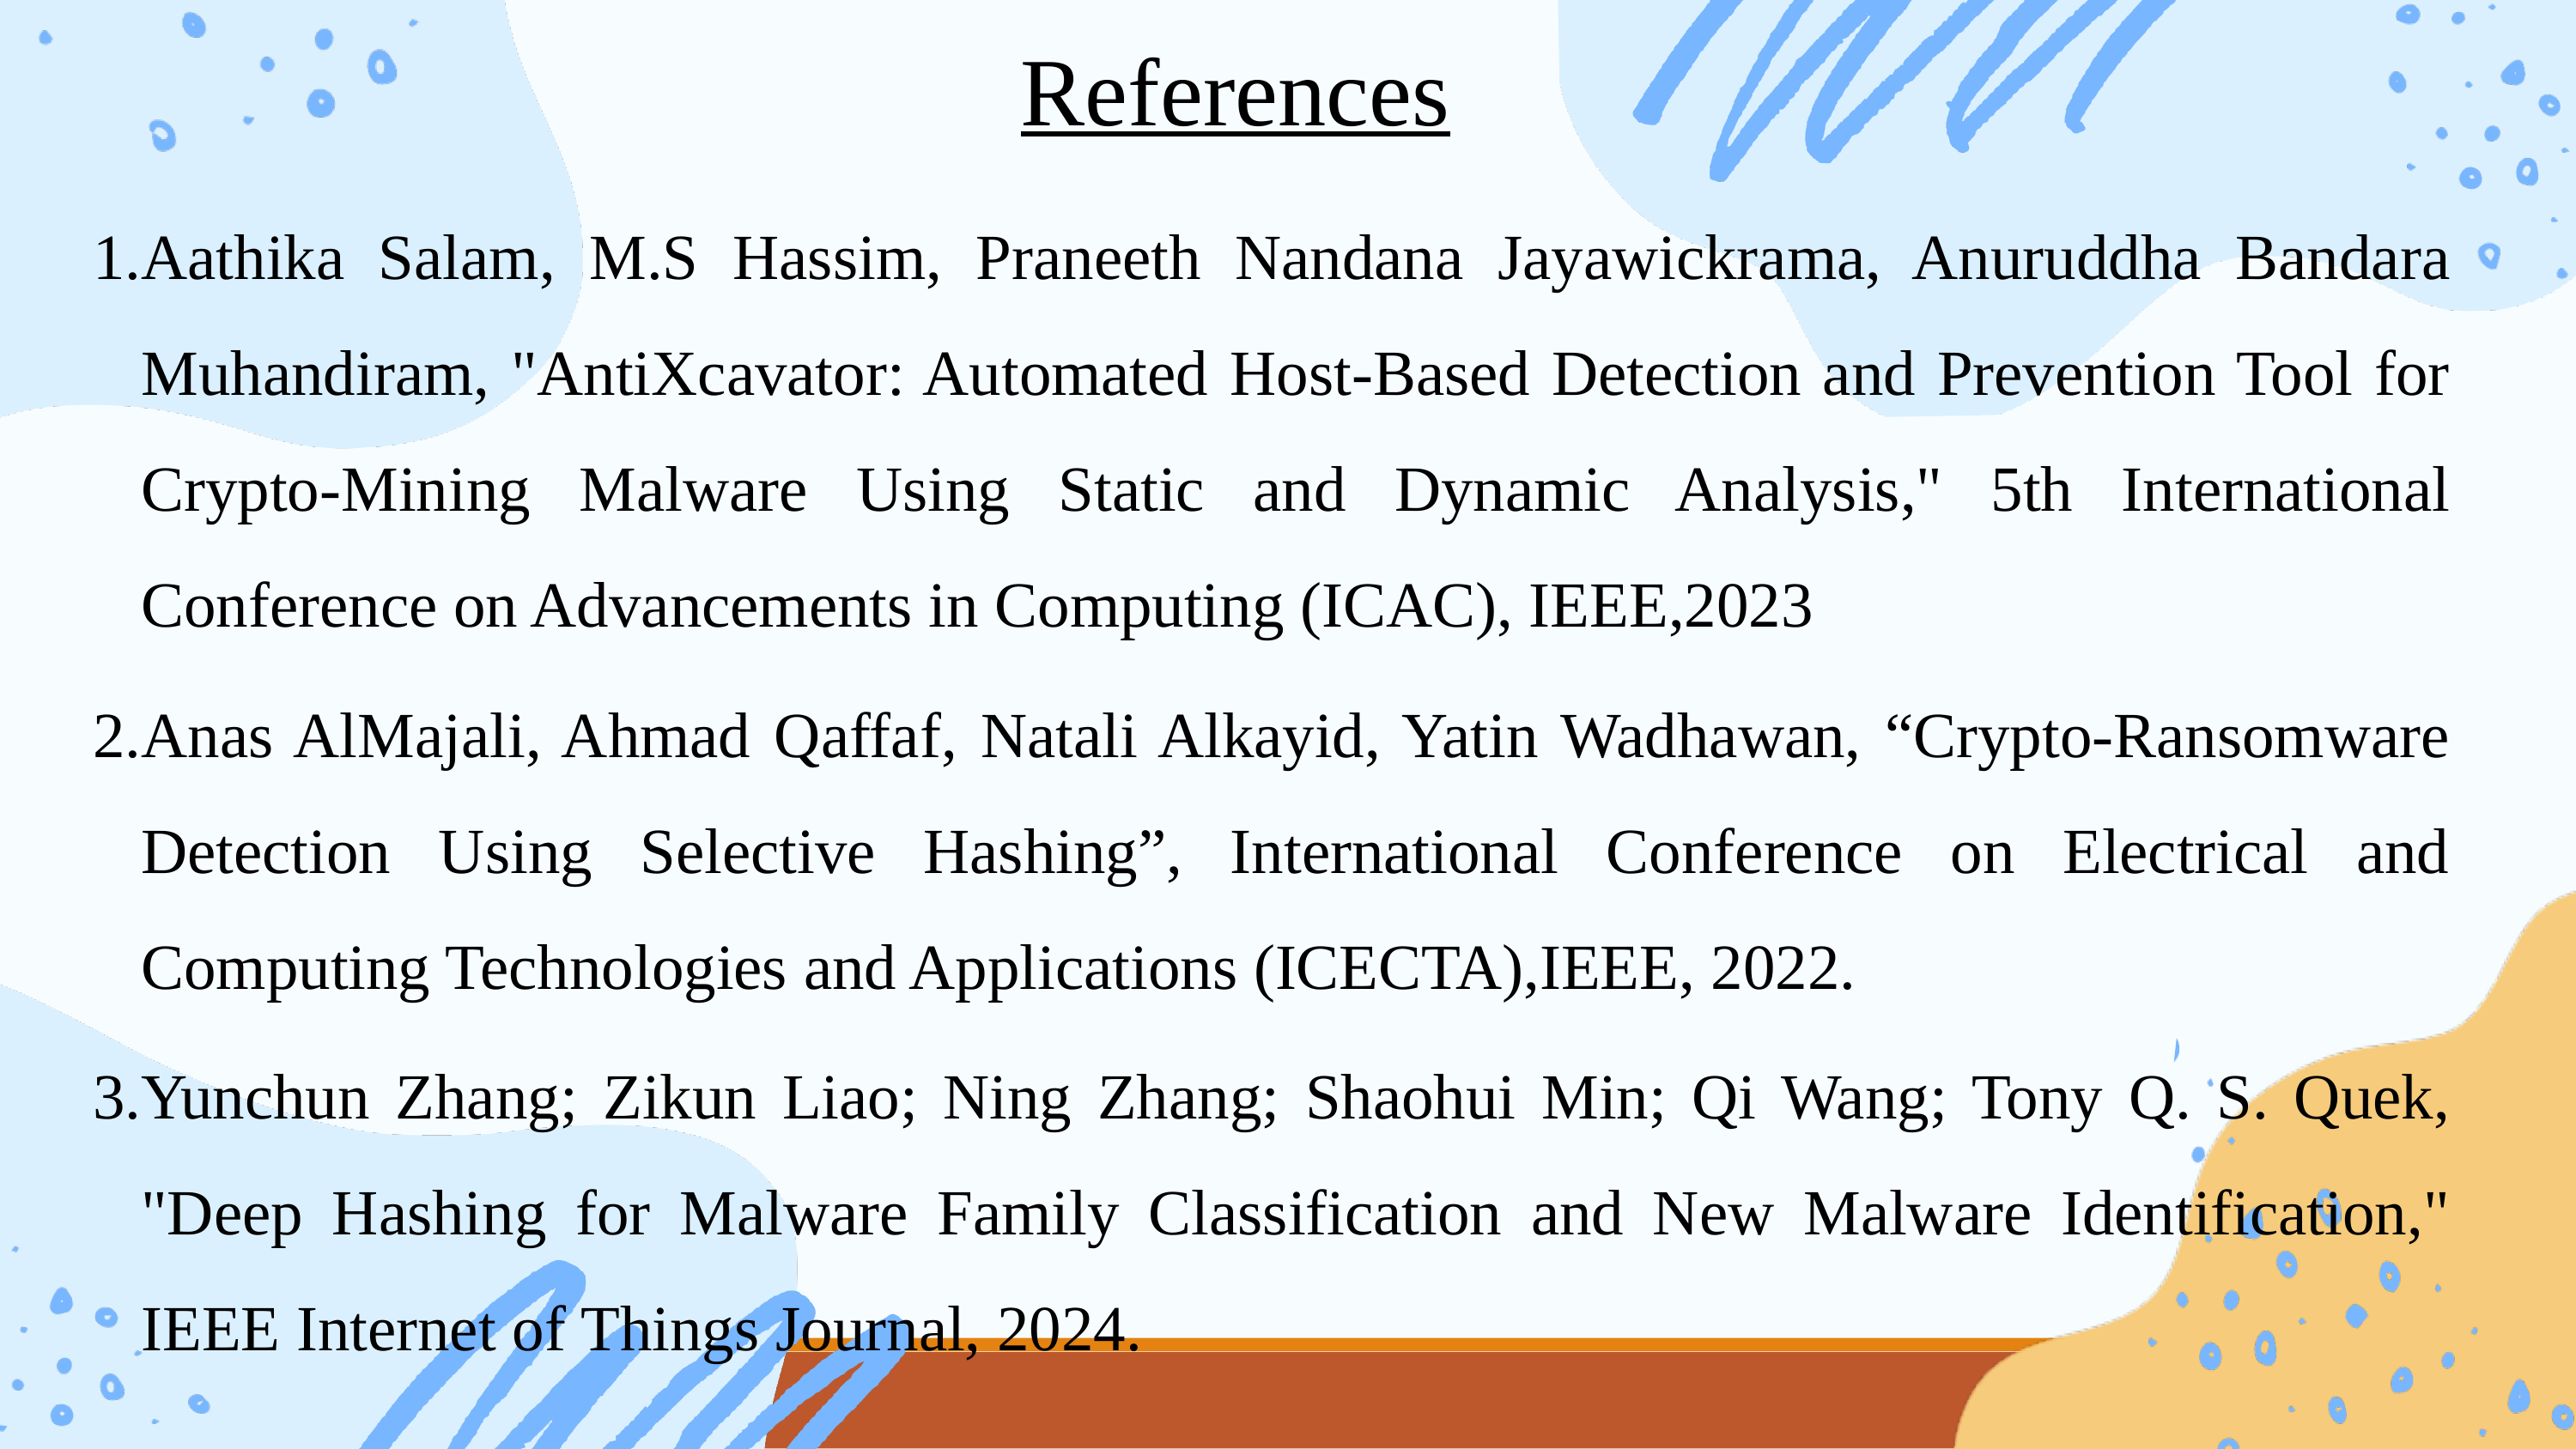

References
Aathika Salam, M.S Hassim, Praneeth Nandana Jayawickrama, Anuruddha Bandara Muhandiram, "AntiXcavator: Automated Host-Based Detection and Prevention Tool for Crypto-Mining Malware Using Static and Dynamic Analysis," 5th International Conference on Advancements in Computing (ICAC), IEEE,2023
Anas AlMajali, Ahmad Qaffaf, Natali Alkayid, Yatin Wadhawan, “Crypto-Ransomware Detection Using Selective Hashing”, International Conference on Electrical and Computing Technologies and Applications (ICECTA),IEEE, 2022.
Yunchun Zhang; Zikun Liao; Ning Zhang; Shaohui Min; Qi Wang; Tony Q. S. Quek, "Deep Hashing for Malware Family Classification and New Malware Identification," IEEE Internet of Things Journal, 2024.